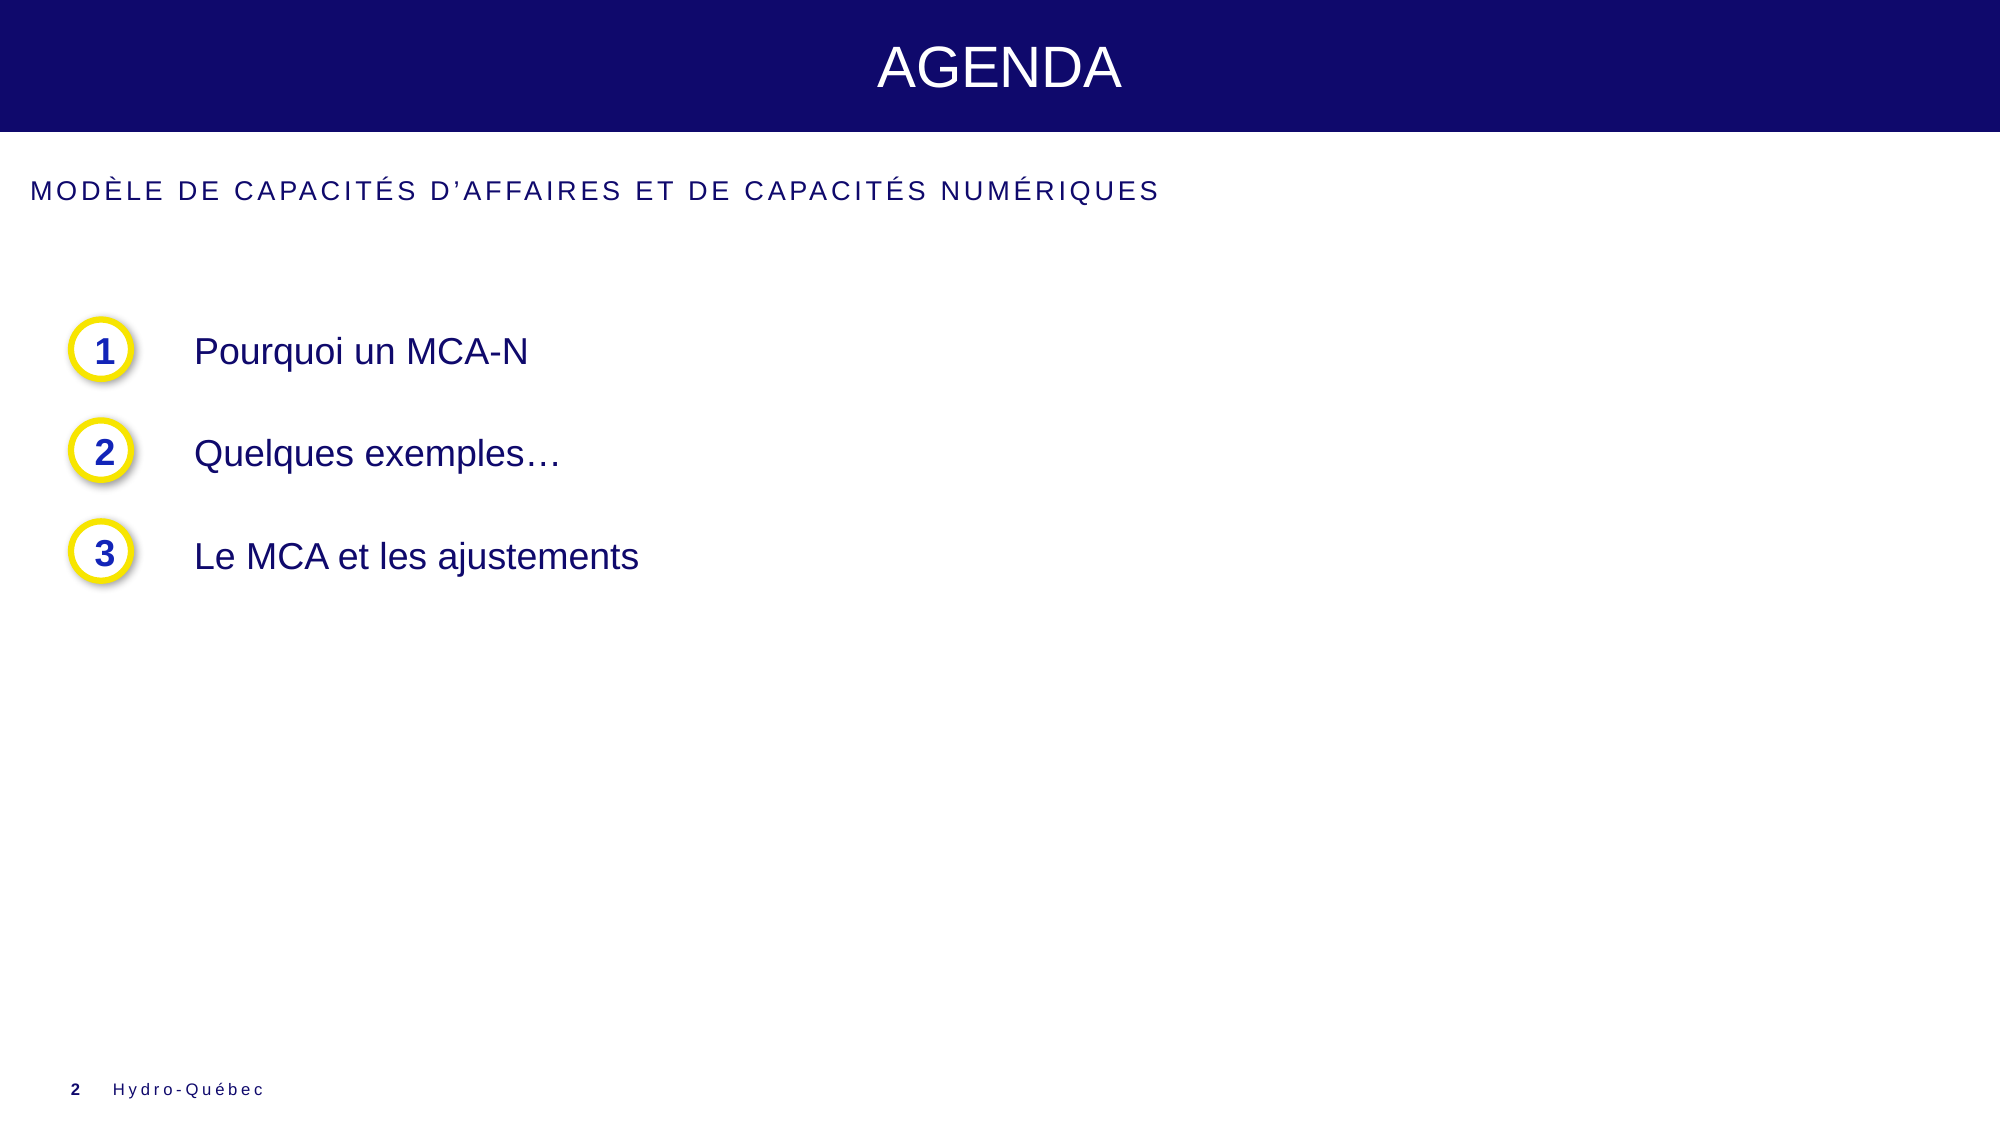

AGENDA
MODÈLE DE Capacités d’affaires ET DE CAPACITÉS NUMÉRIQUES

1
Pourquoi un MCA-N
2
Quelques exemples…
3
Le MCA et les ajustements